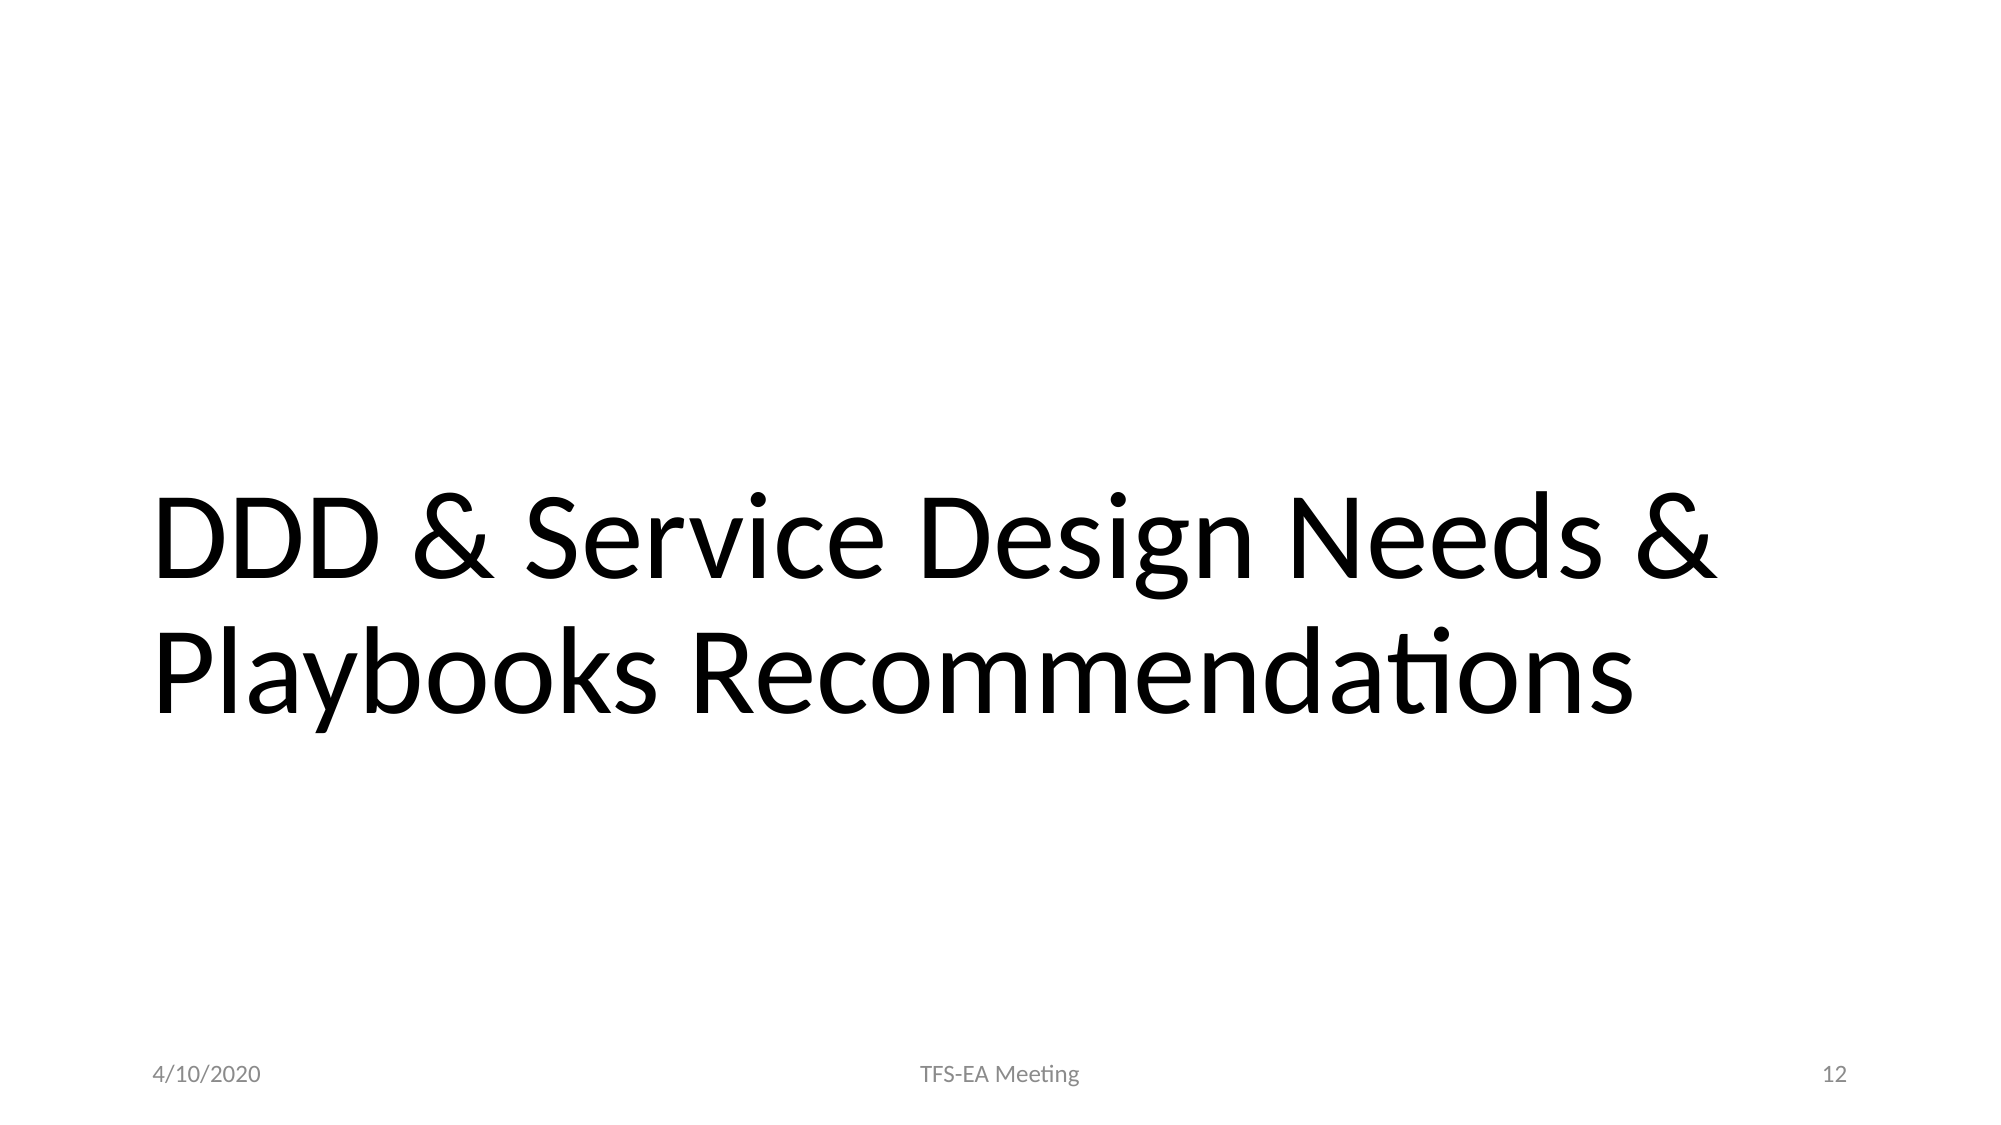

# DDD & Service Design Needs & Playbooks Recommendations

4/10/2020
TFS-EA Meeting
12